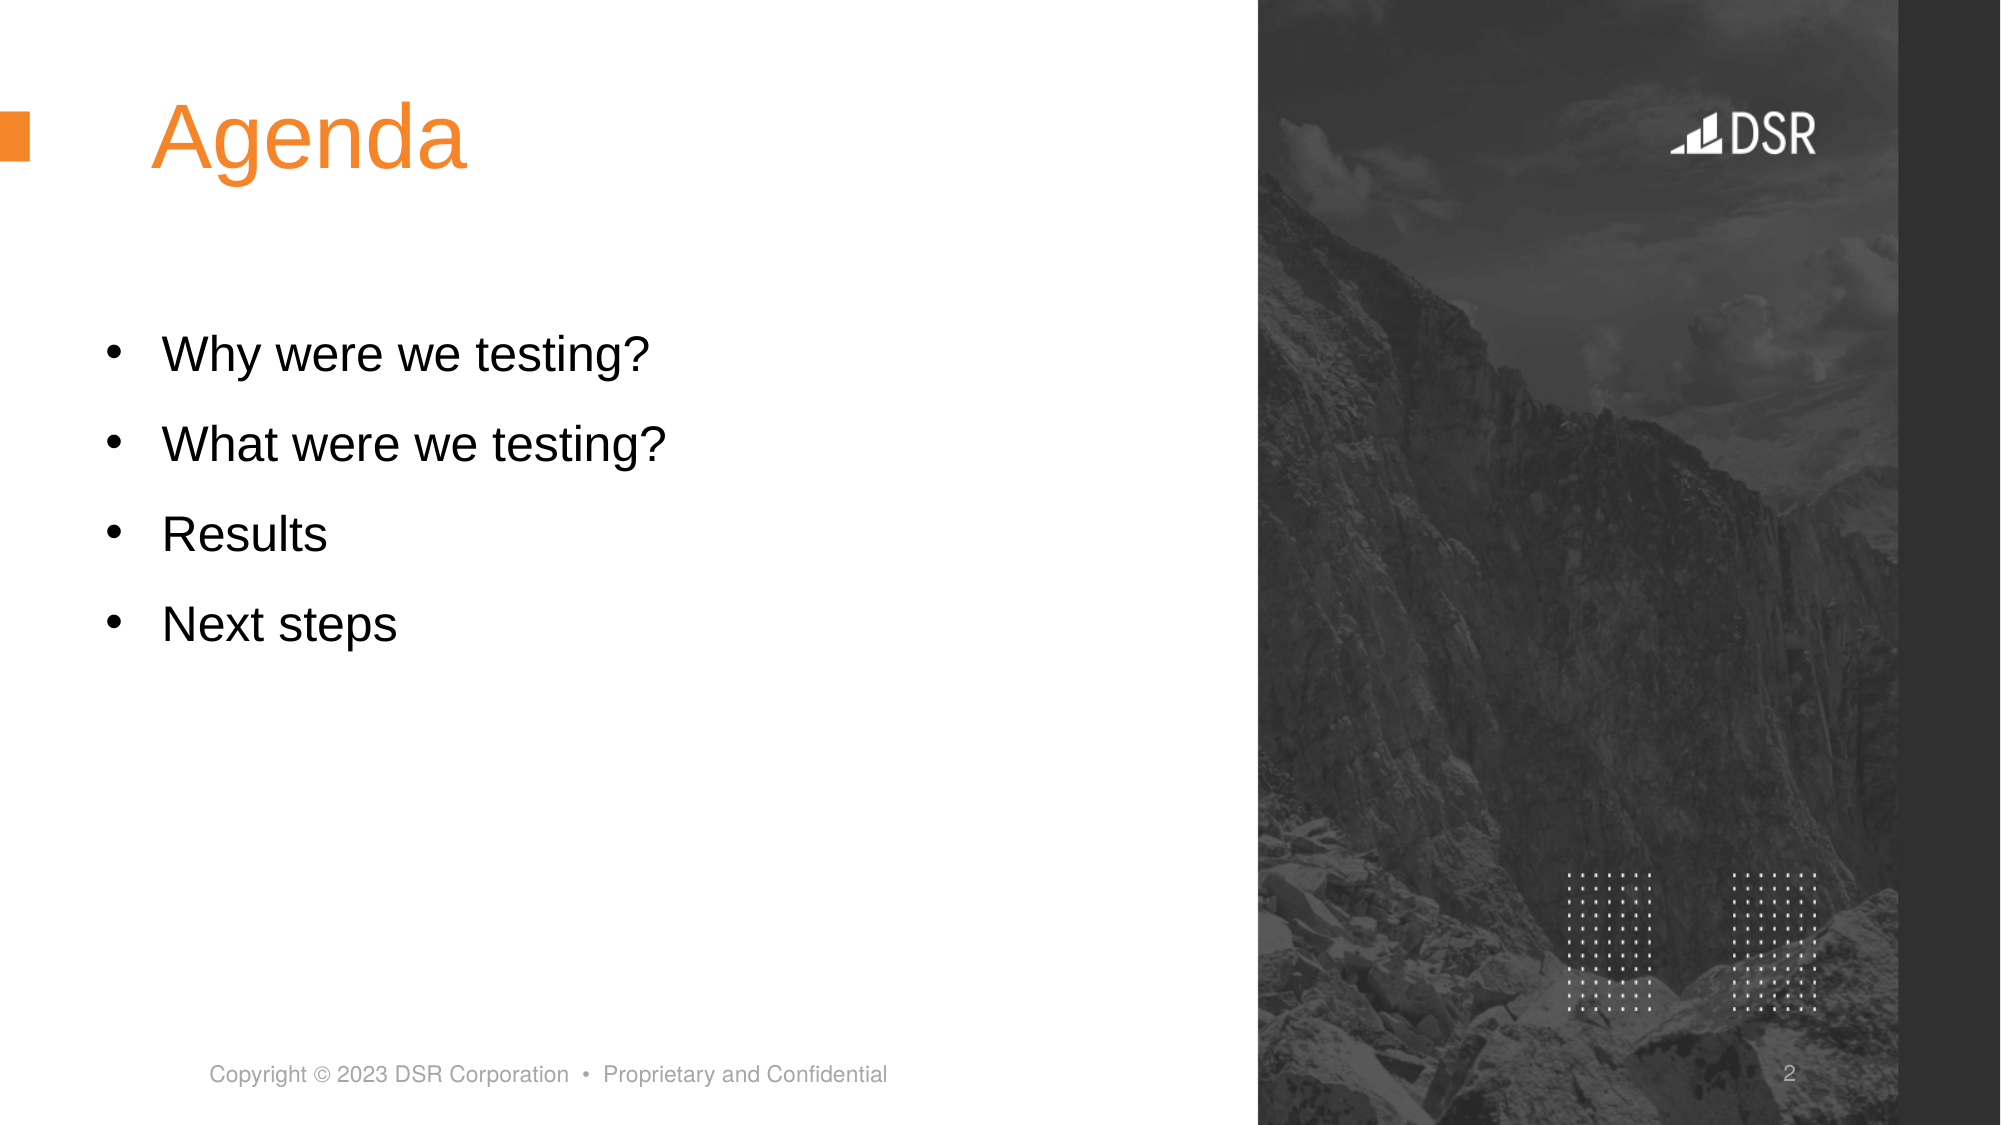

# Agenda
Why were we testing?
What were we testing?
Results
Next steps